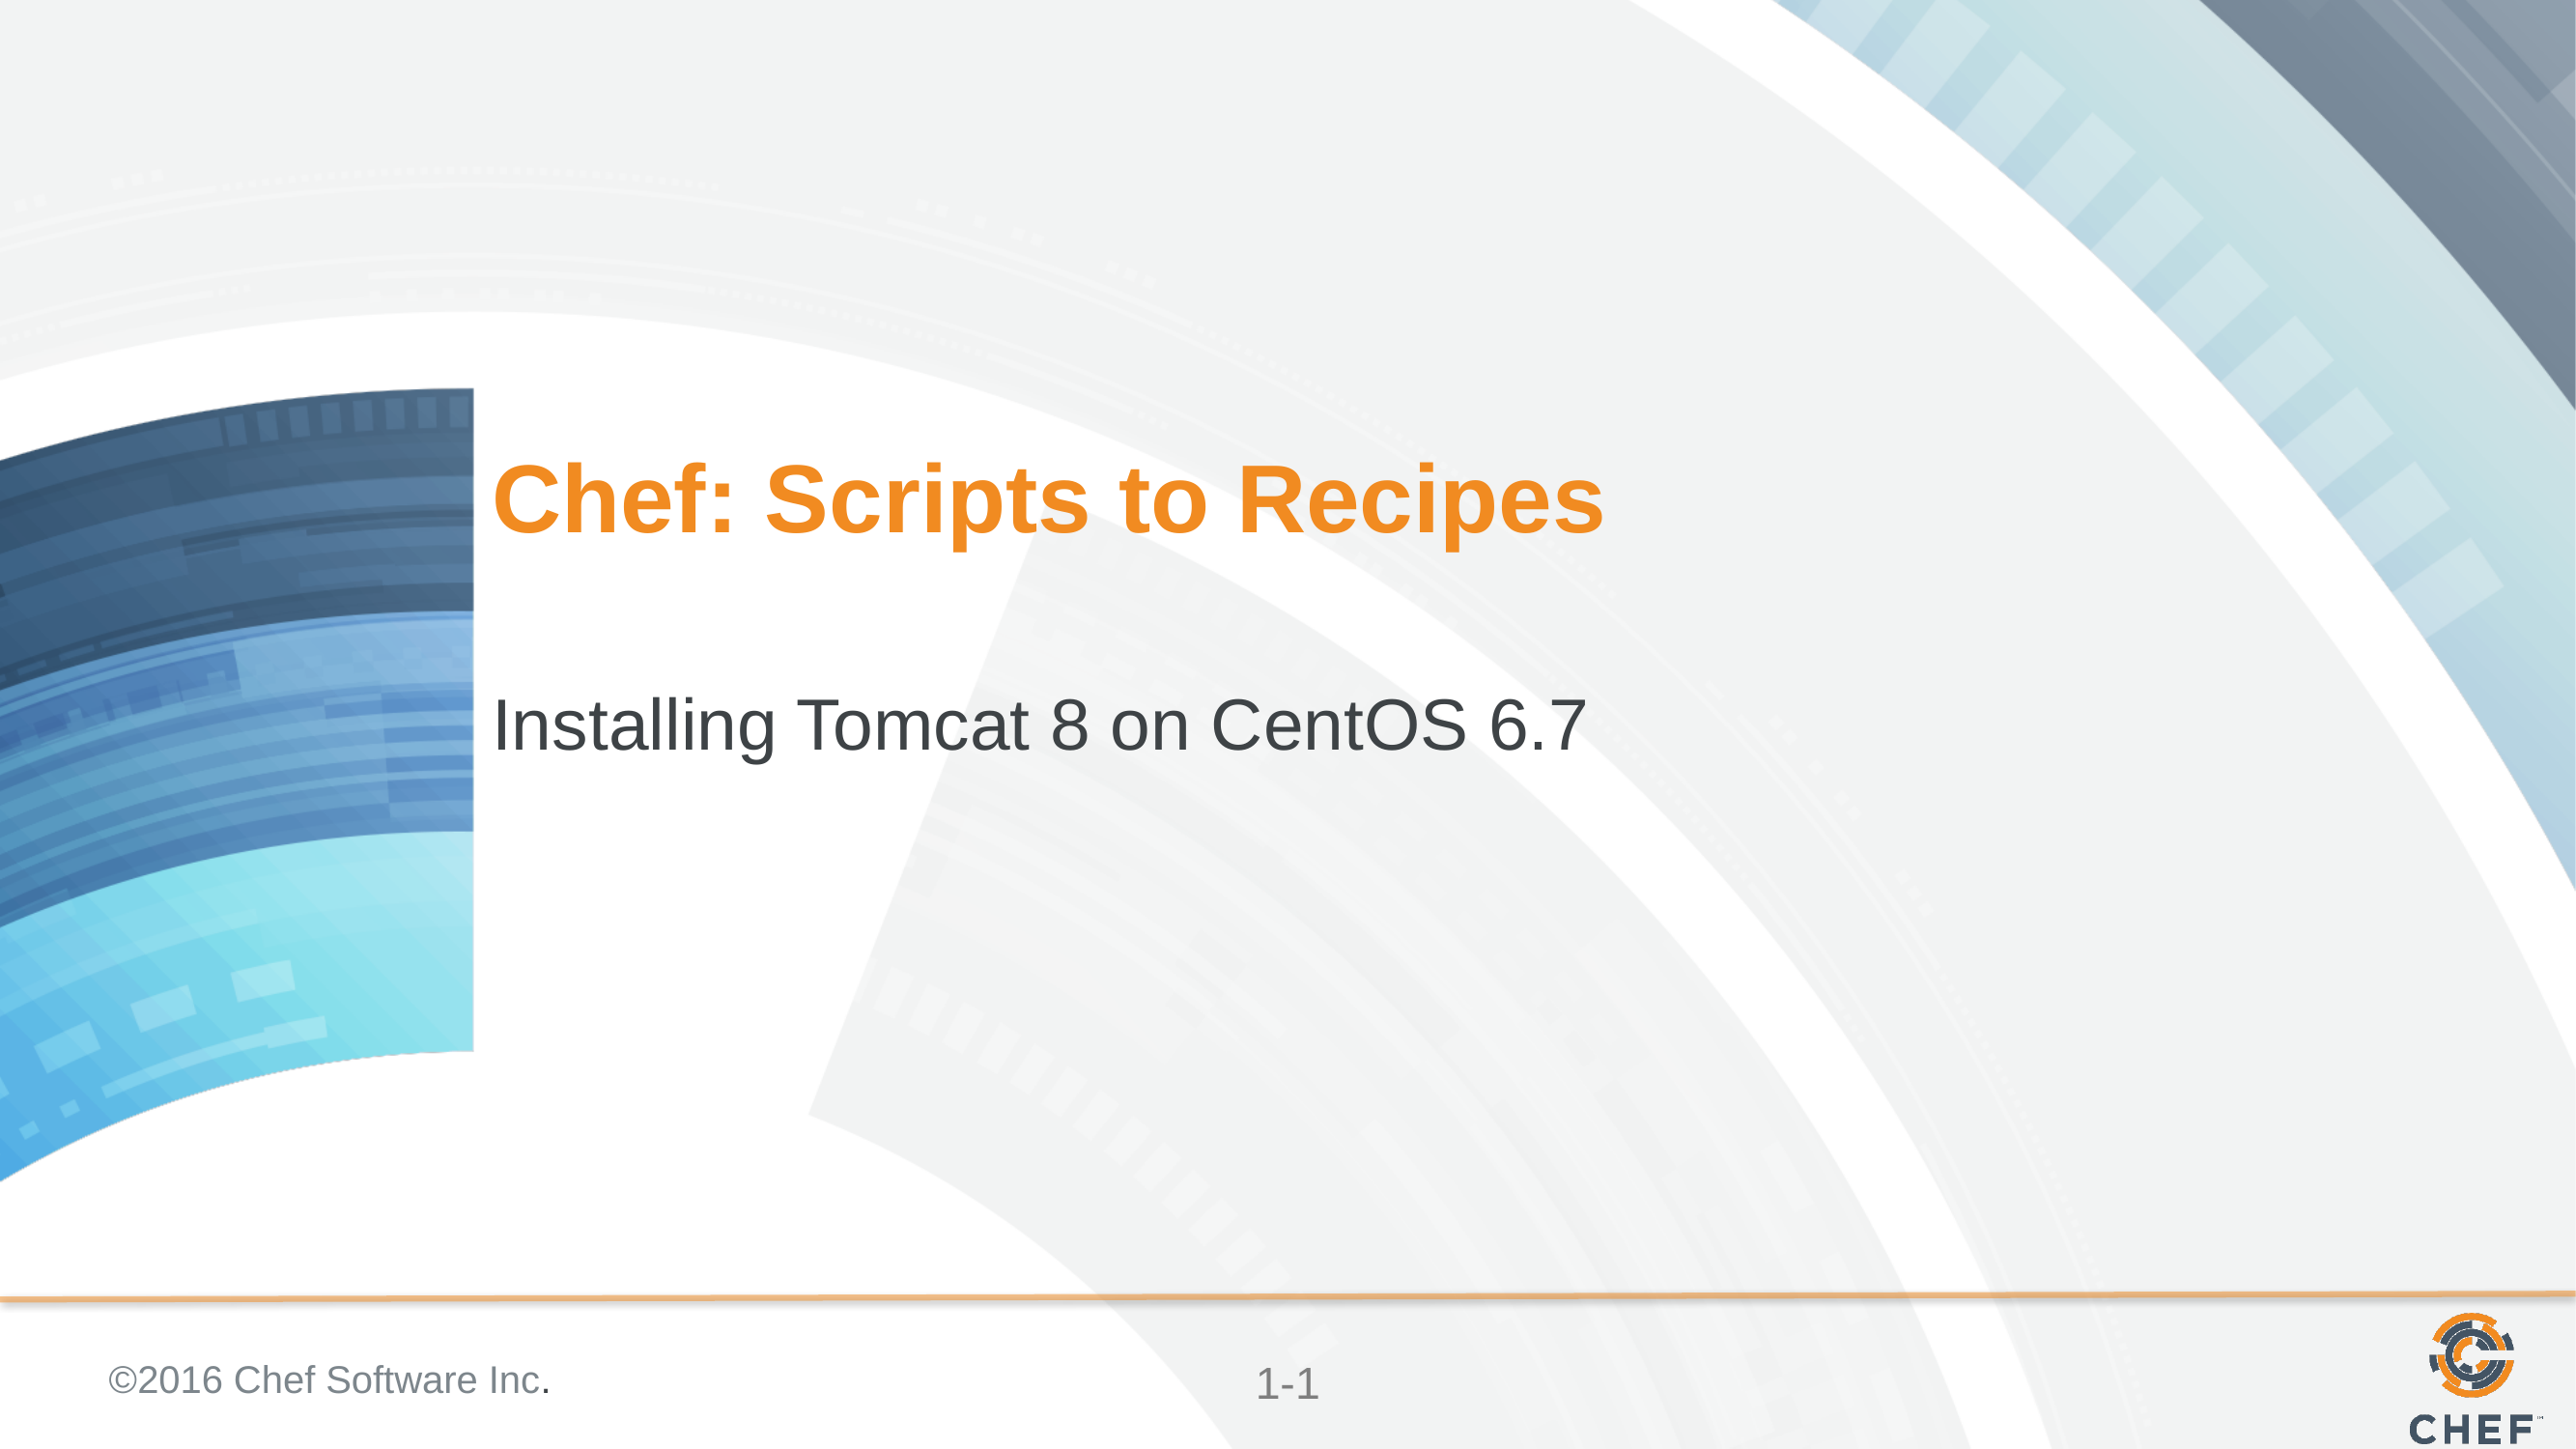

# Chef: Scripts to Recipes
Installing Tomcat 8 on CentOS 6.7